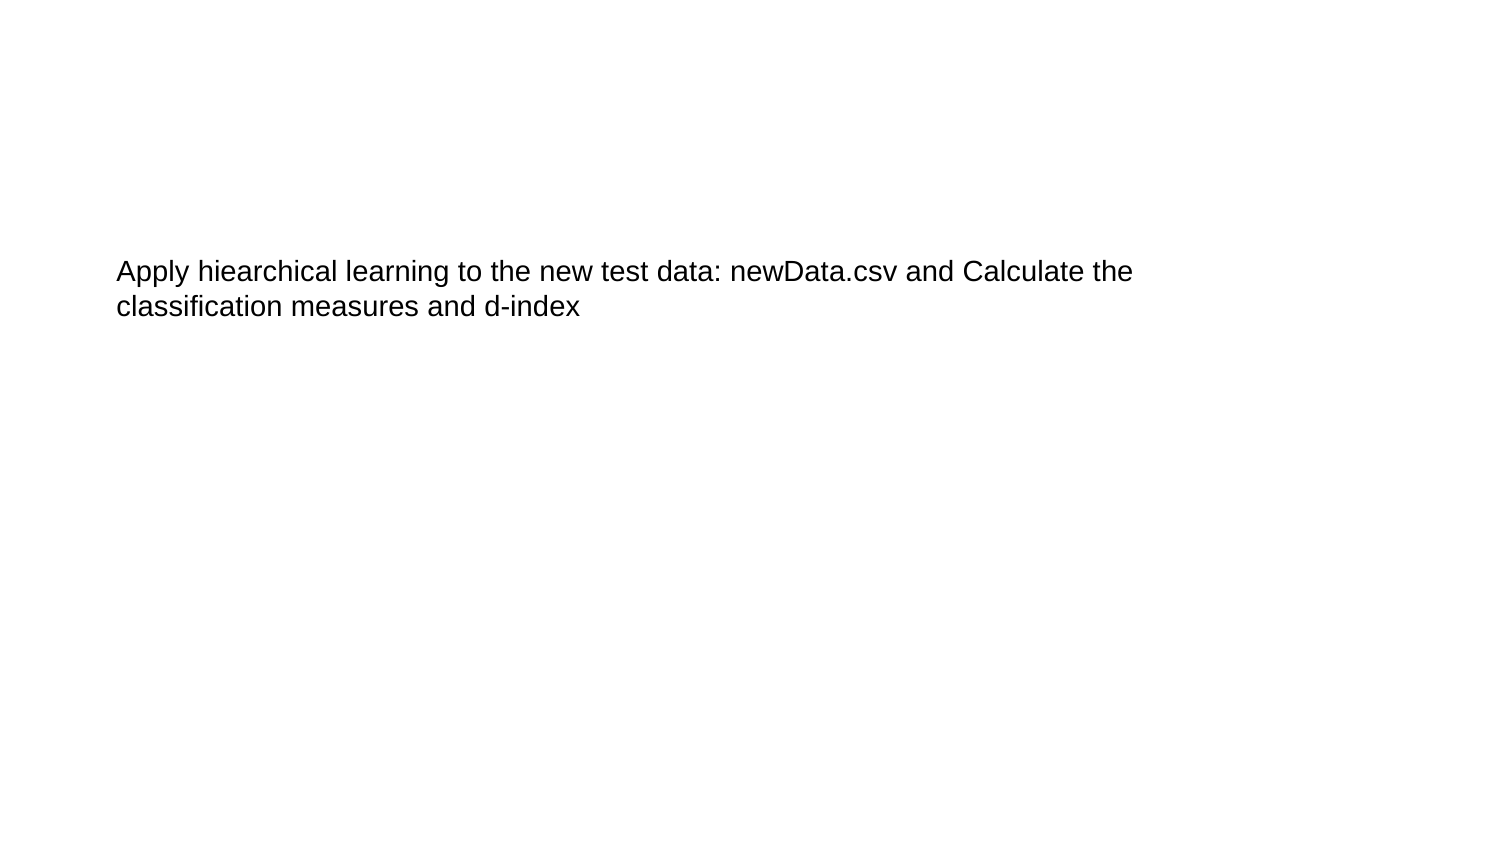

Apply hiearchical learning to the new test data: newData.csv and Calculate the classification measures and d-index